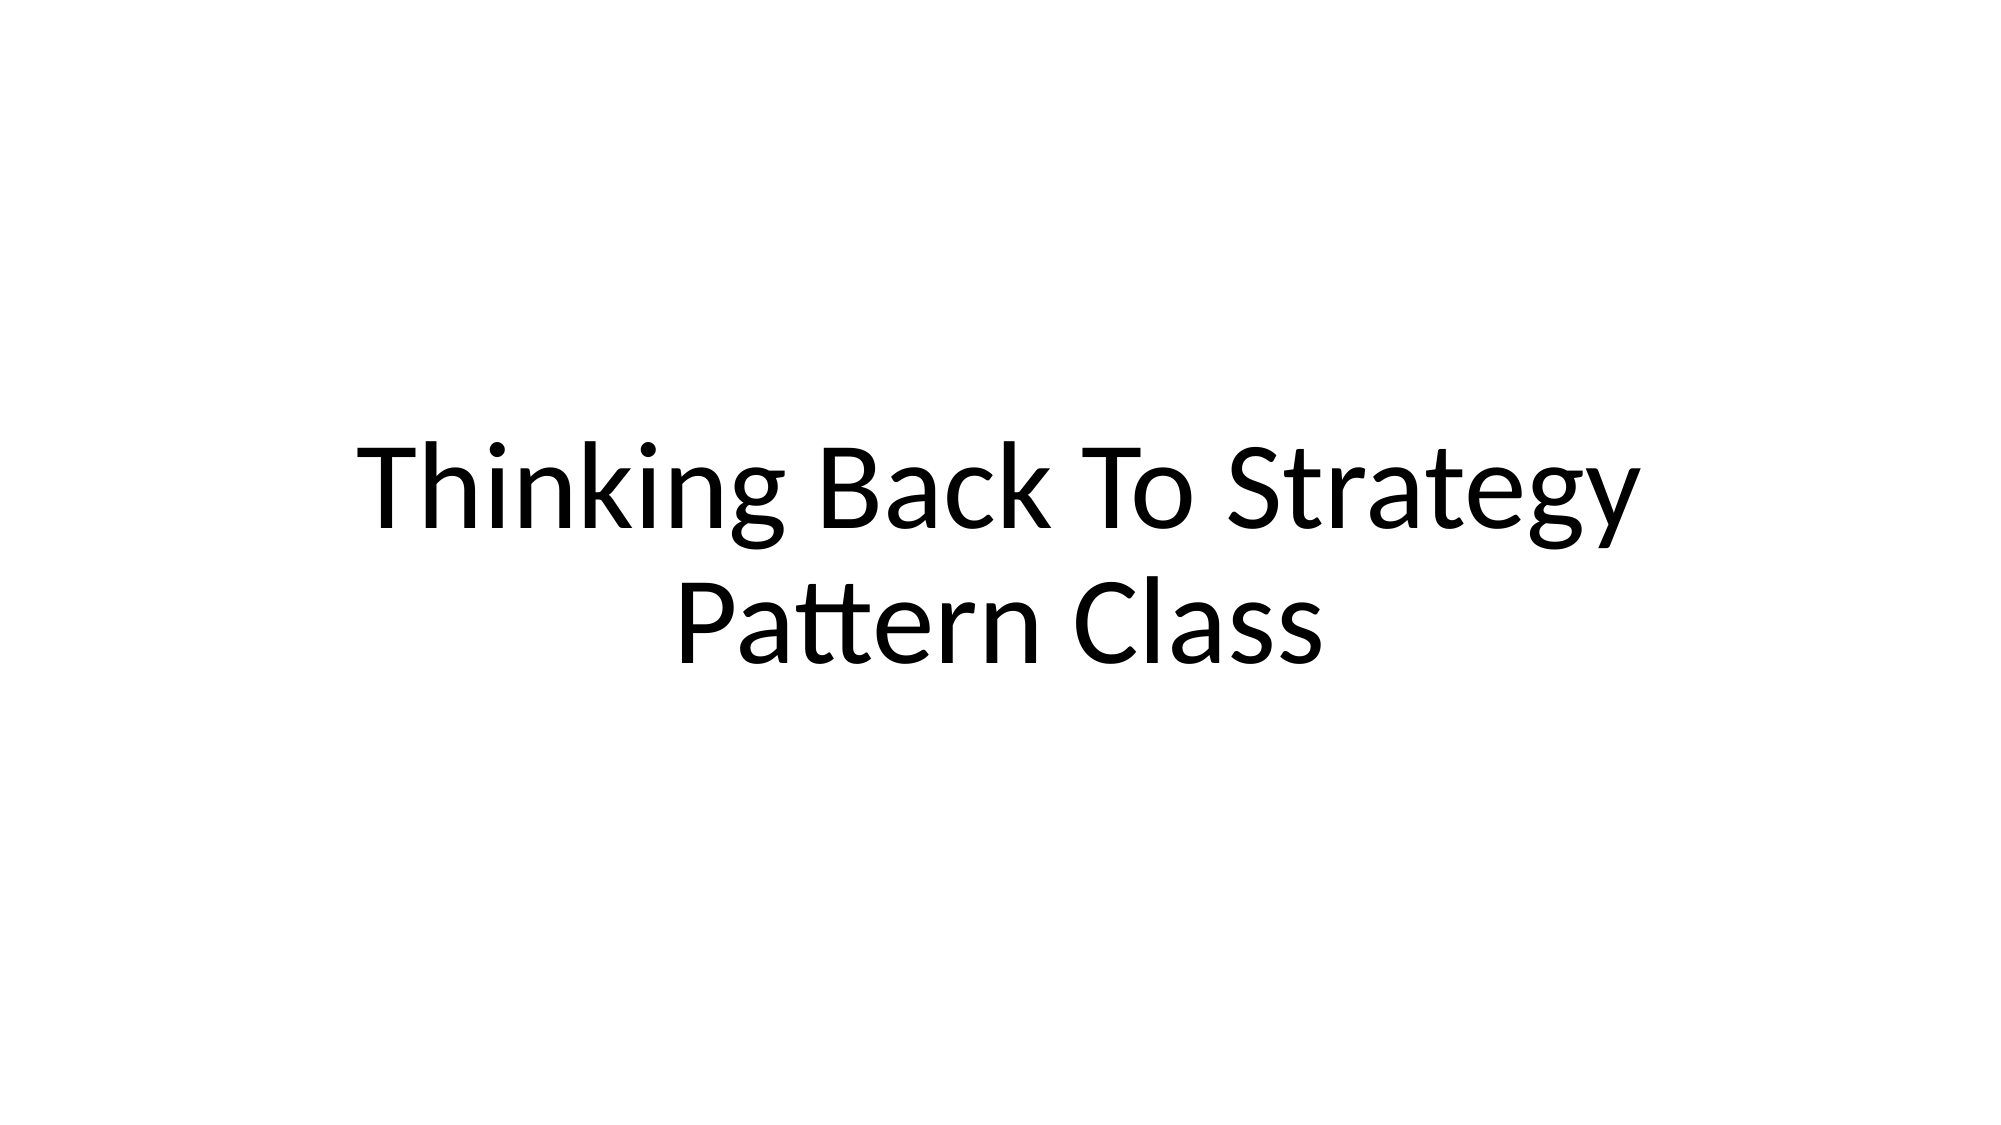

# Thinking Back To Strategy Pattern Class